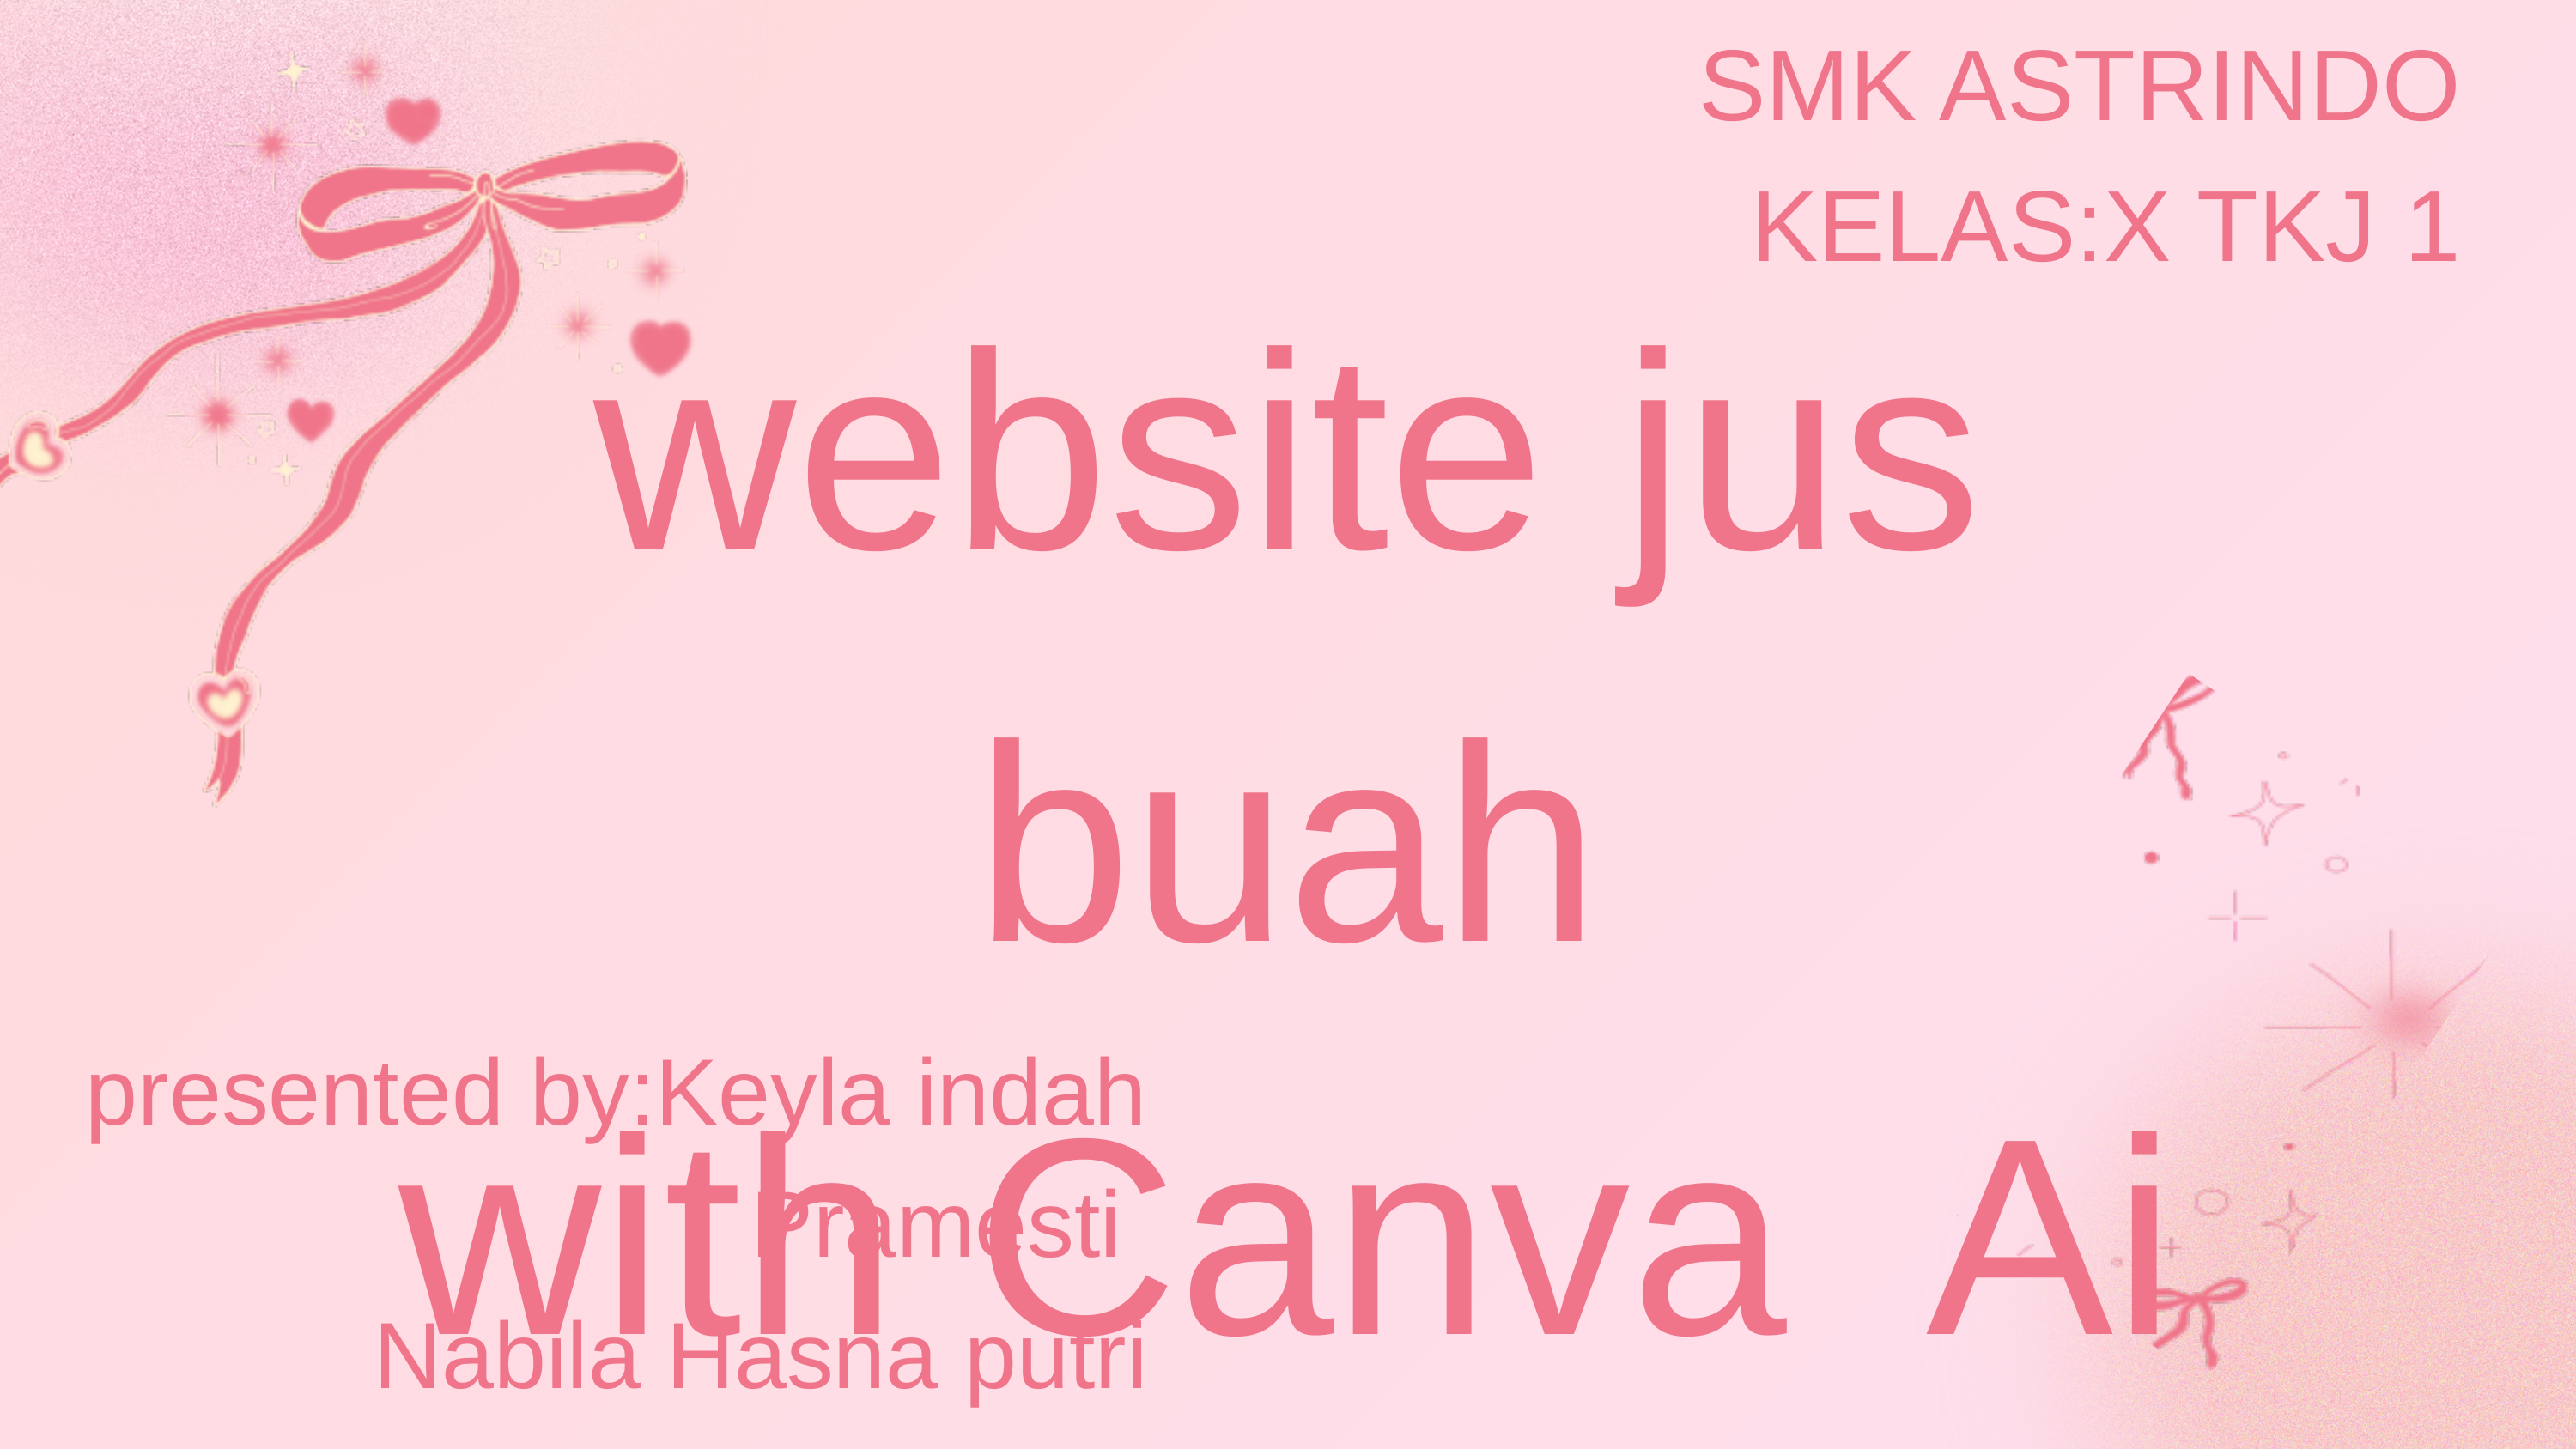

SMK ASTRINDO
KELAS:X TKJ 1

website jus buah
with Canva  Ai

presented by:Keyla indah Pramesti
Nabila Hasna putri
revi ayu aprianingsih